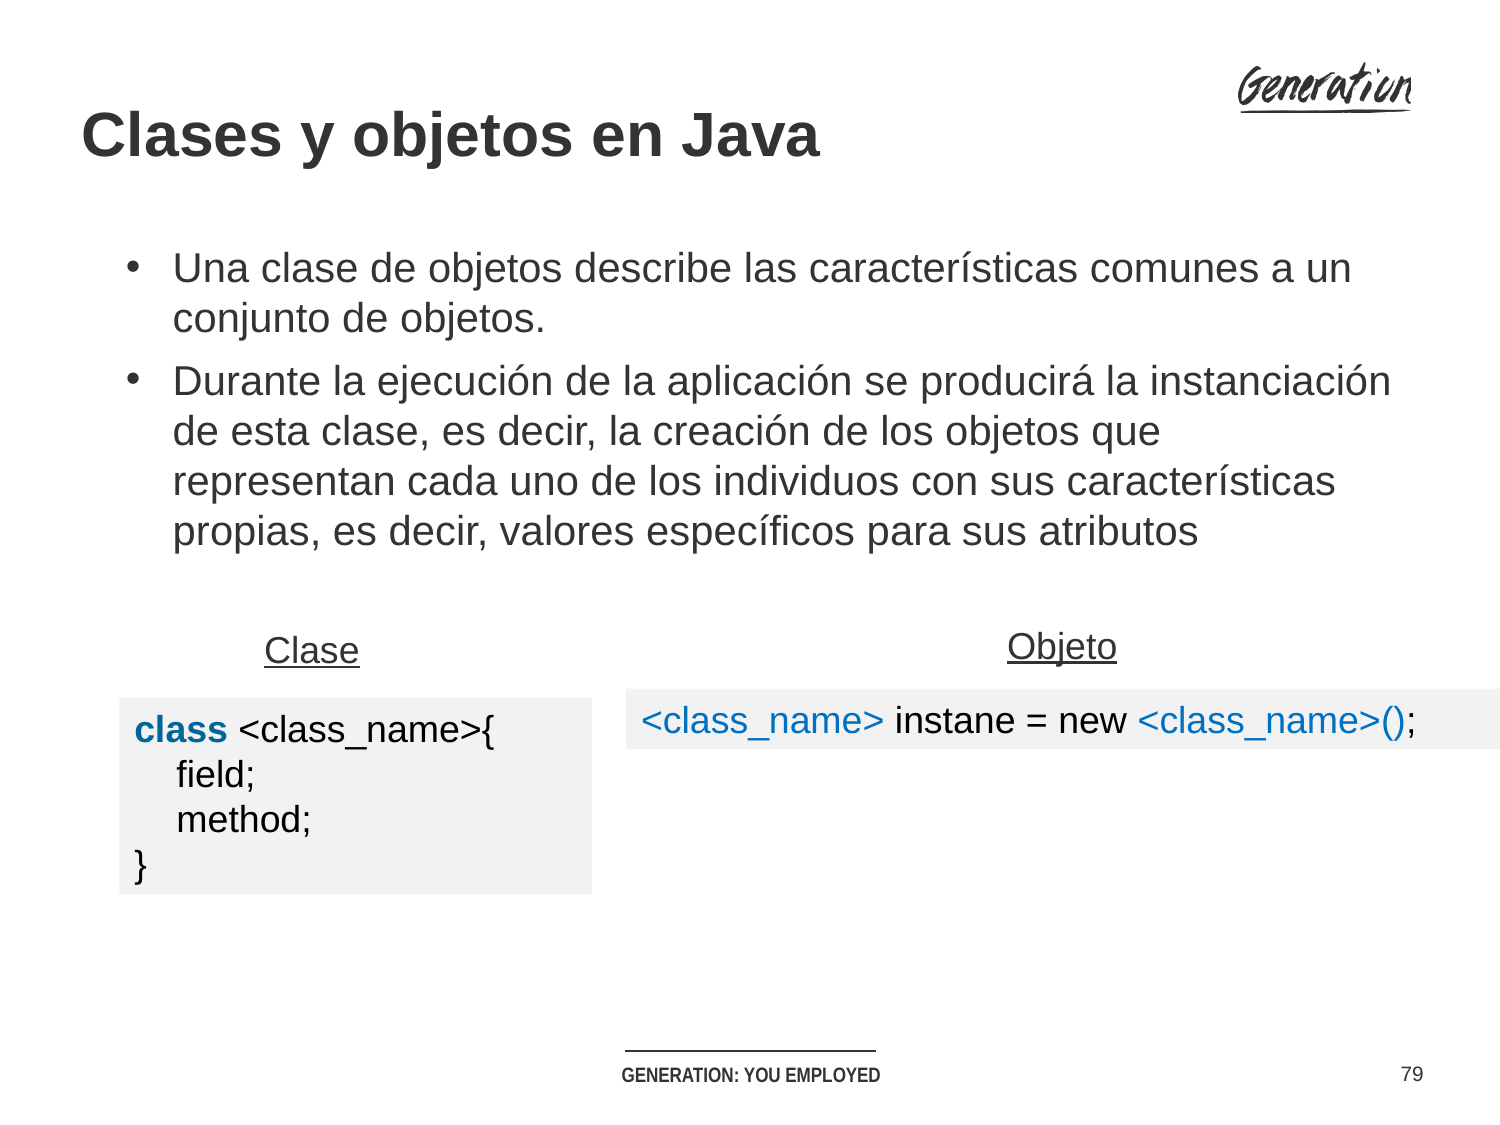

Clases y objetos en Java
Una clase de objetos describe las características comunes a un conjunto de objetos.
Durante la ejecución de la aplicación se producirá la instanciación de esta clase, es decir, la creación de los objetos que representan cada uno de los individuos con sus características propias, es decir, valores específicos para sus atributos
Objeto
Clase
<class_name> instane = new <class_name>();
class <class_name>{
    field;
    method;
}